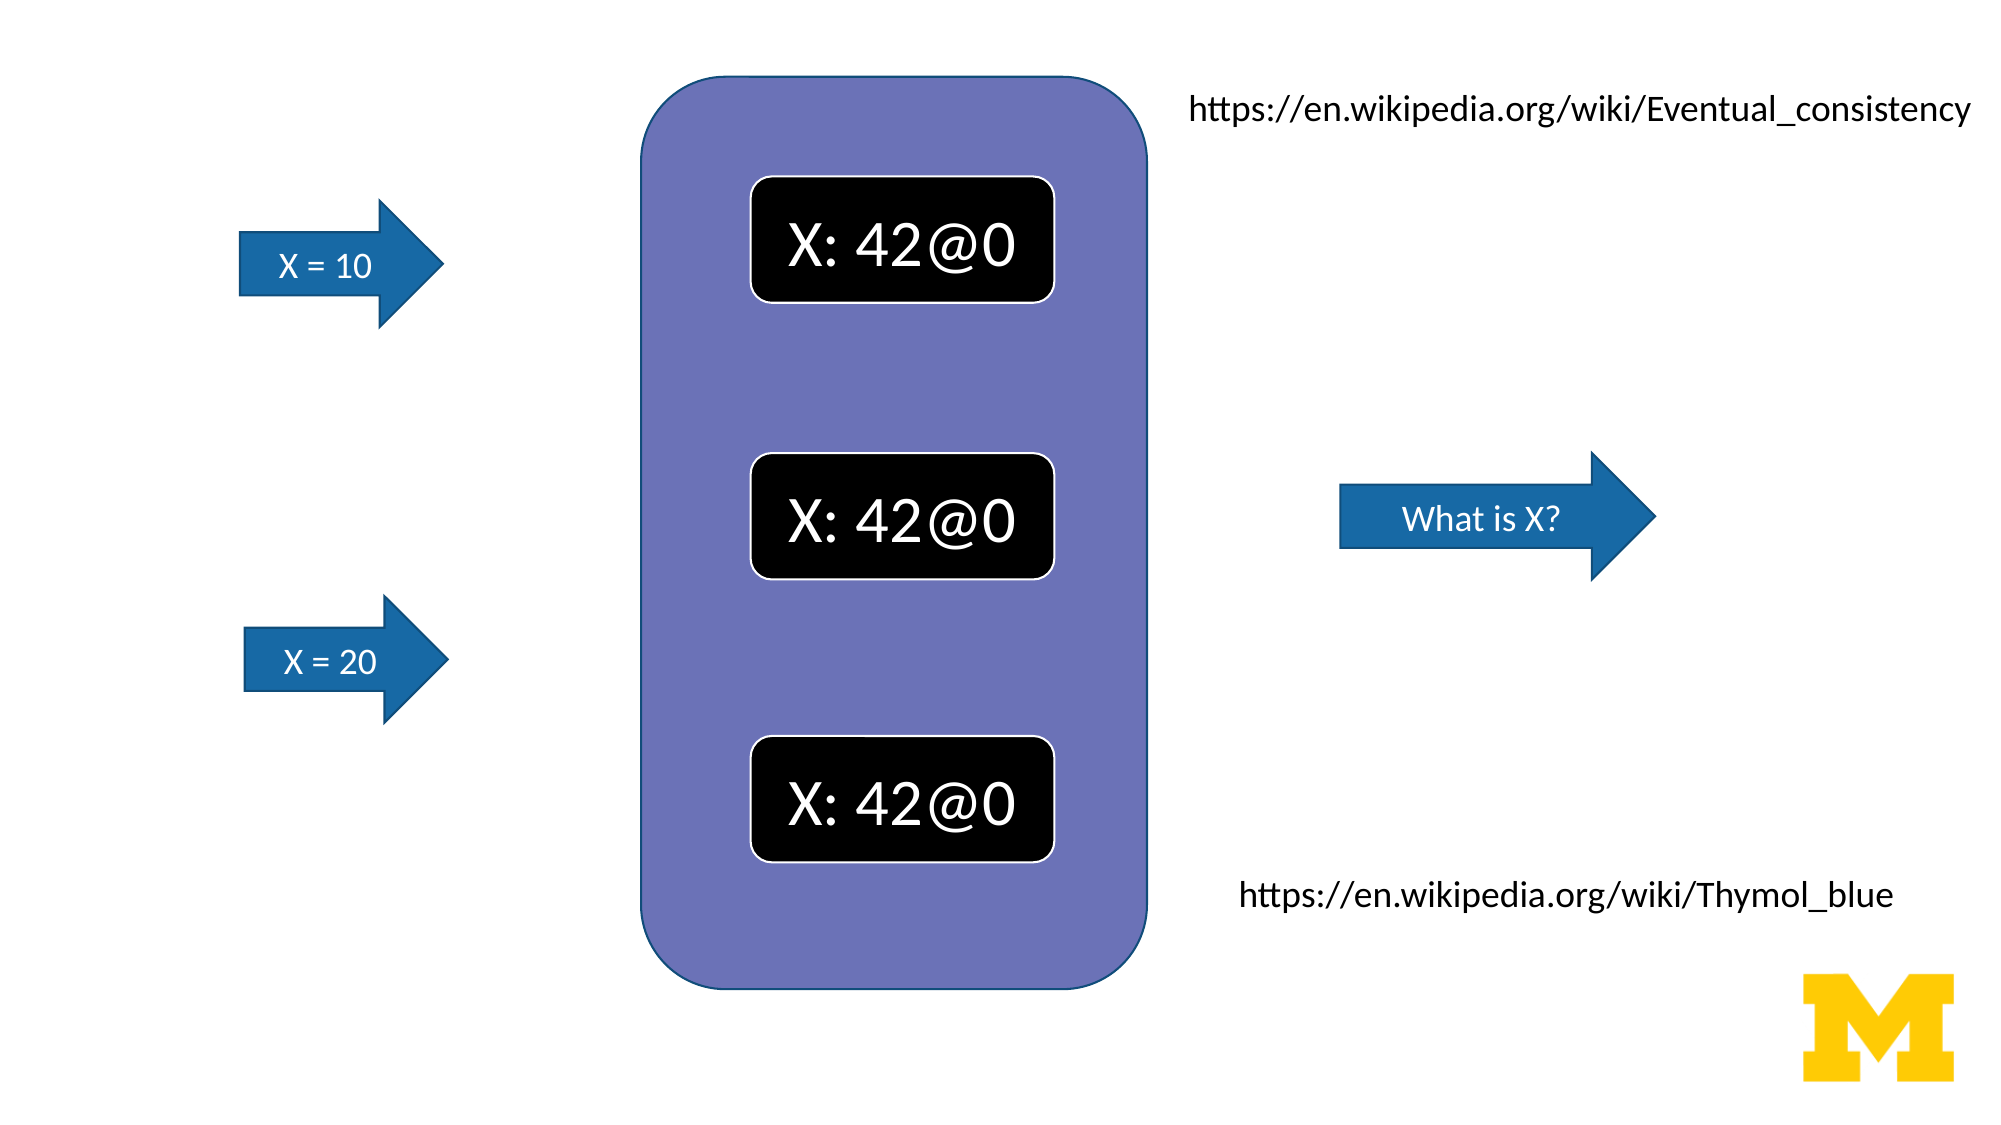

https://en.wikipedia.org/wiki/Eventual_consistency
X: 42@0
X = 10
X: 42@0
What is X?
X = 20
X: 42@0
https://en.wikipedia.org/wiki/Thymol_blue